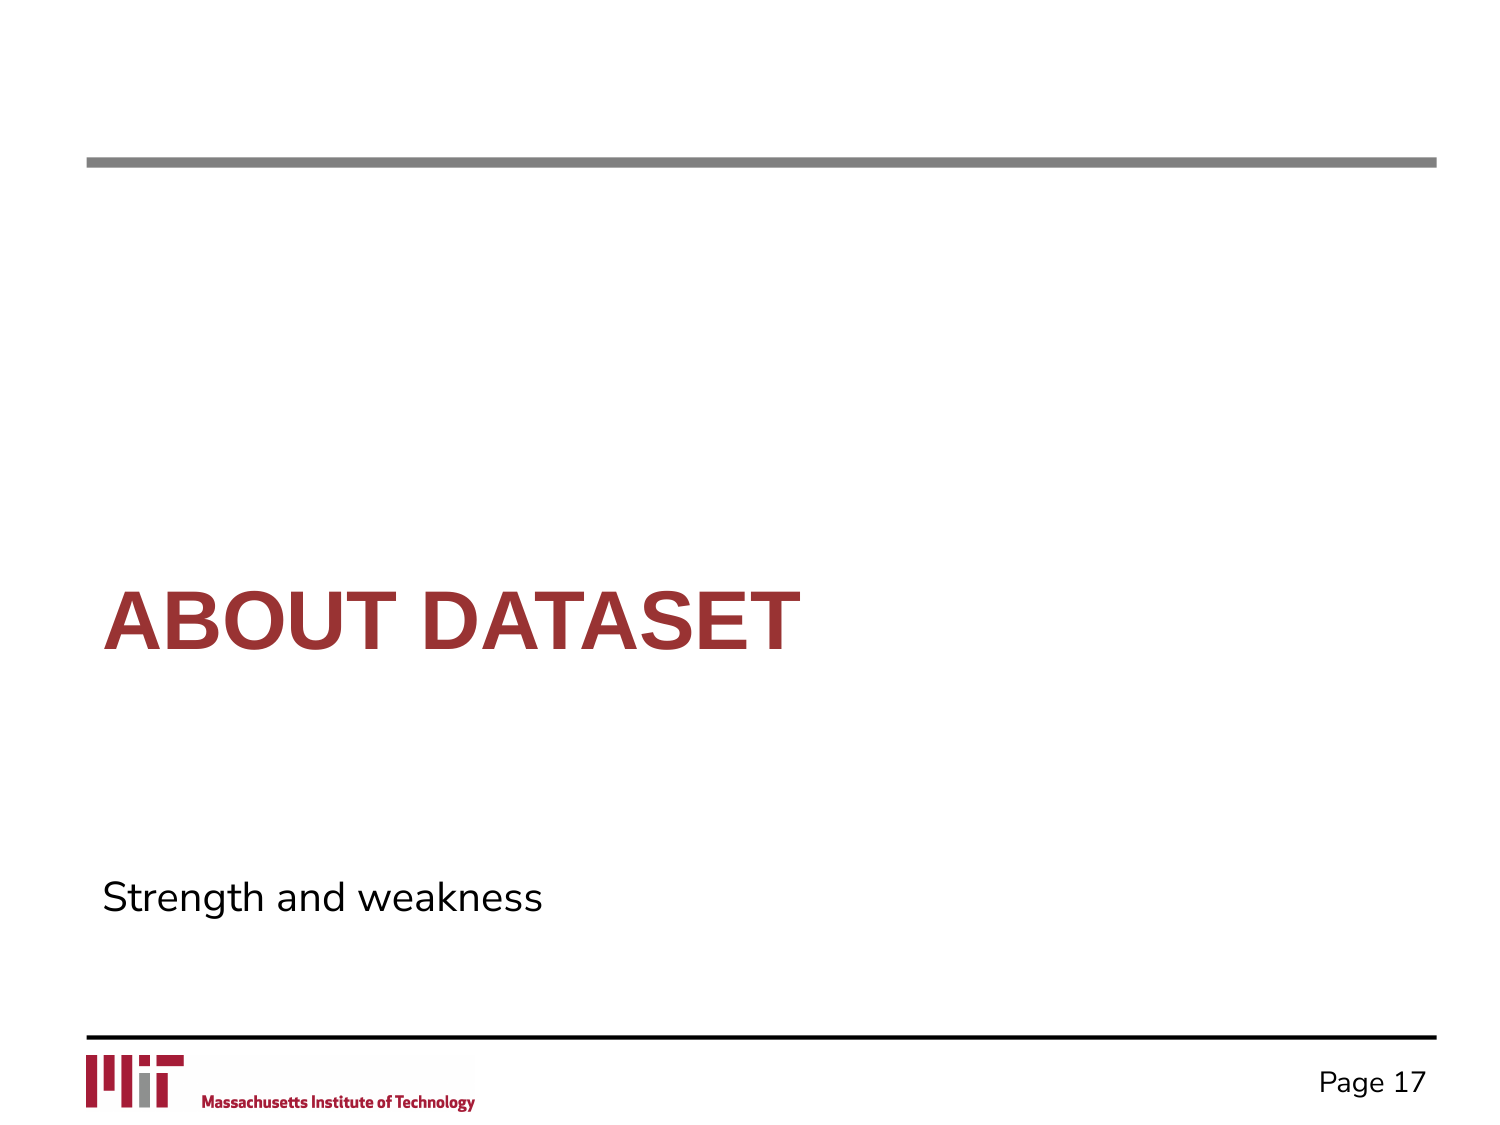

# About dataset
Strength and weakness
Page 17